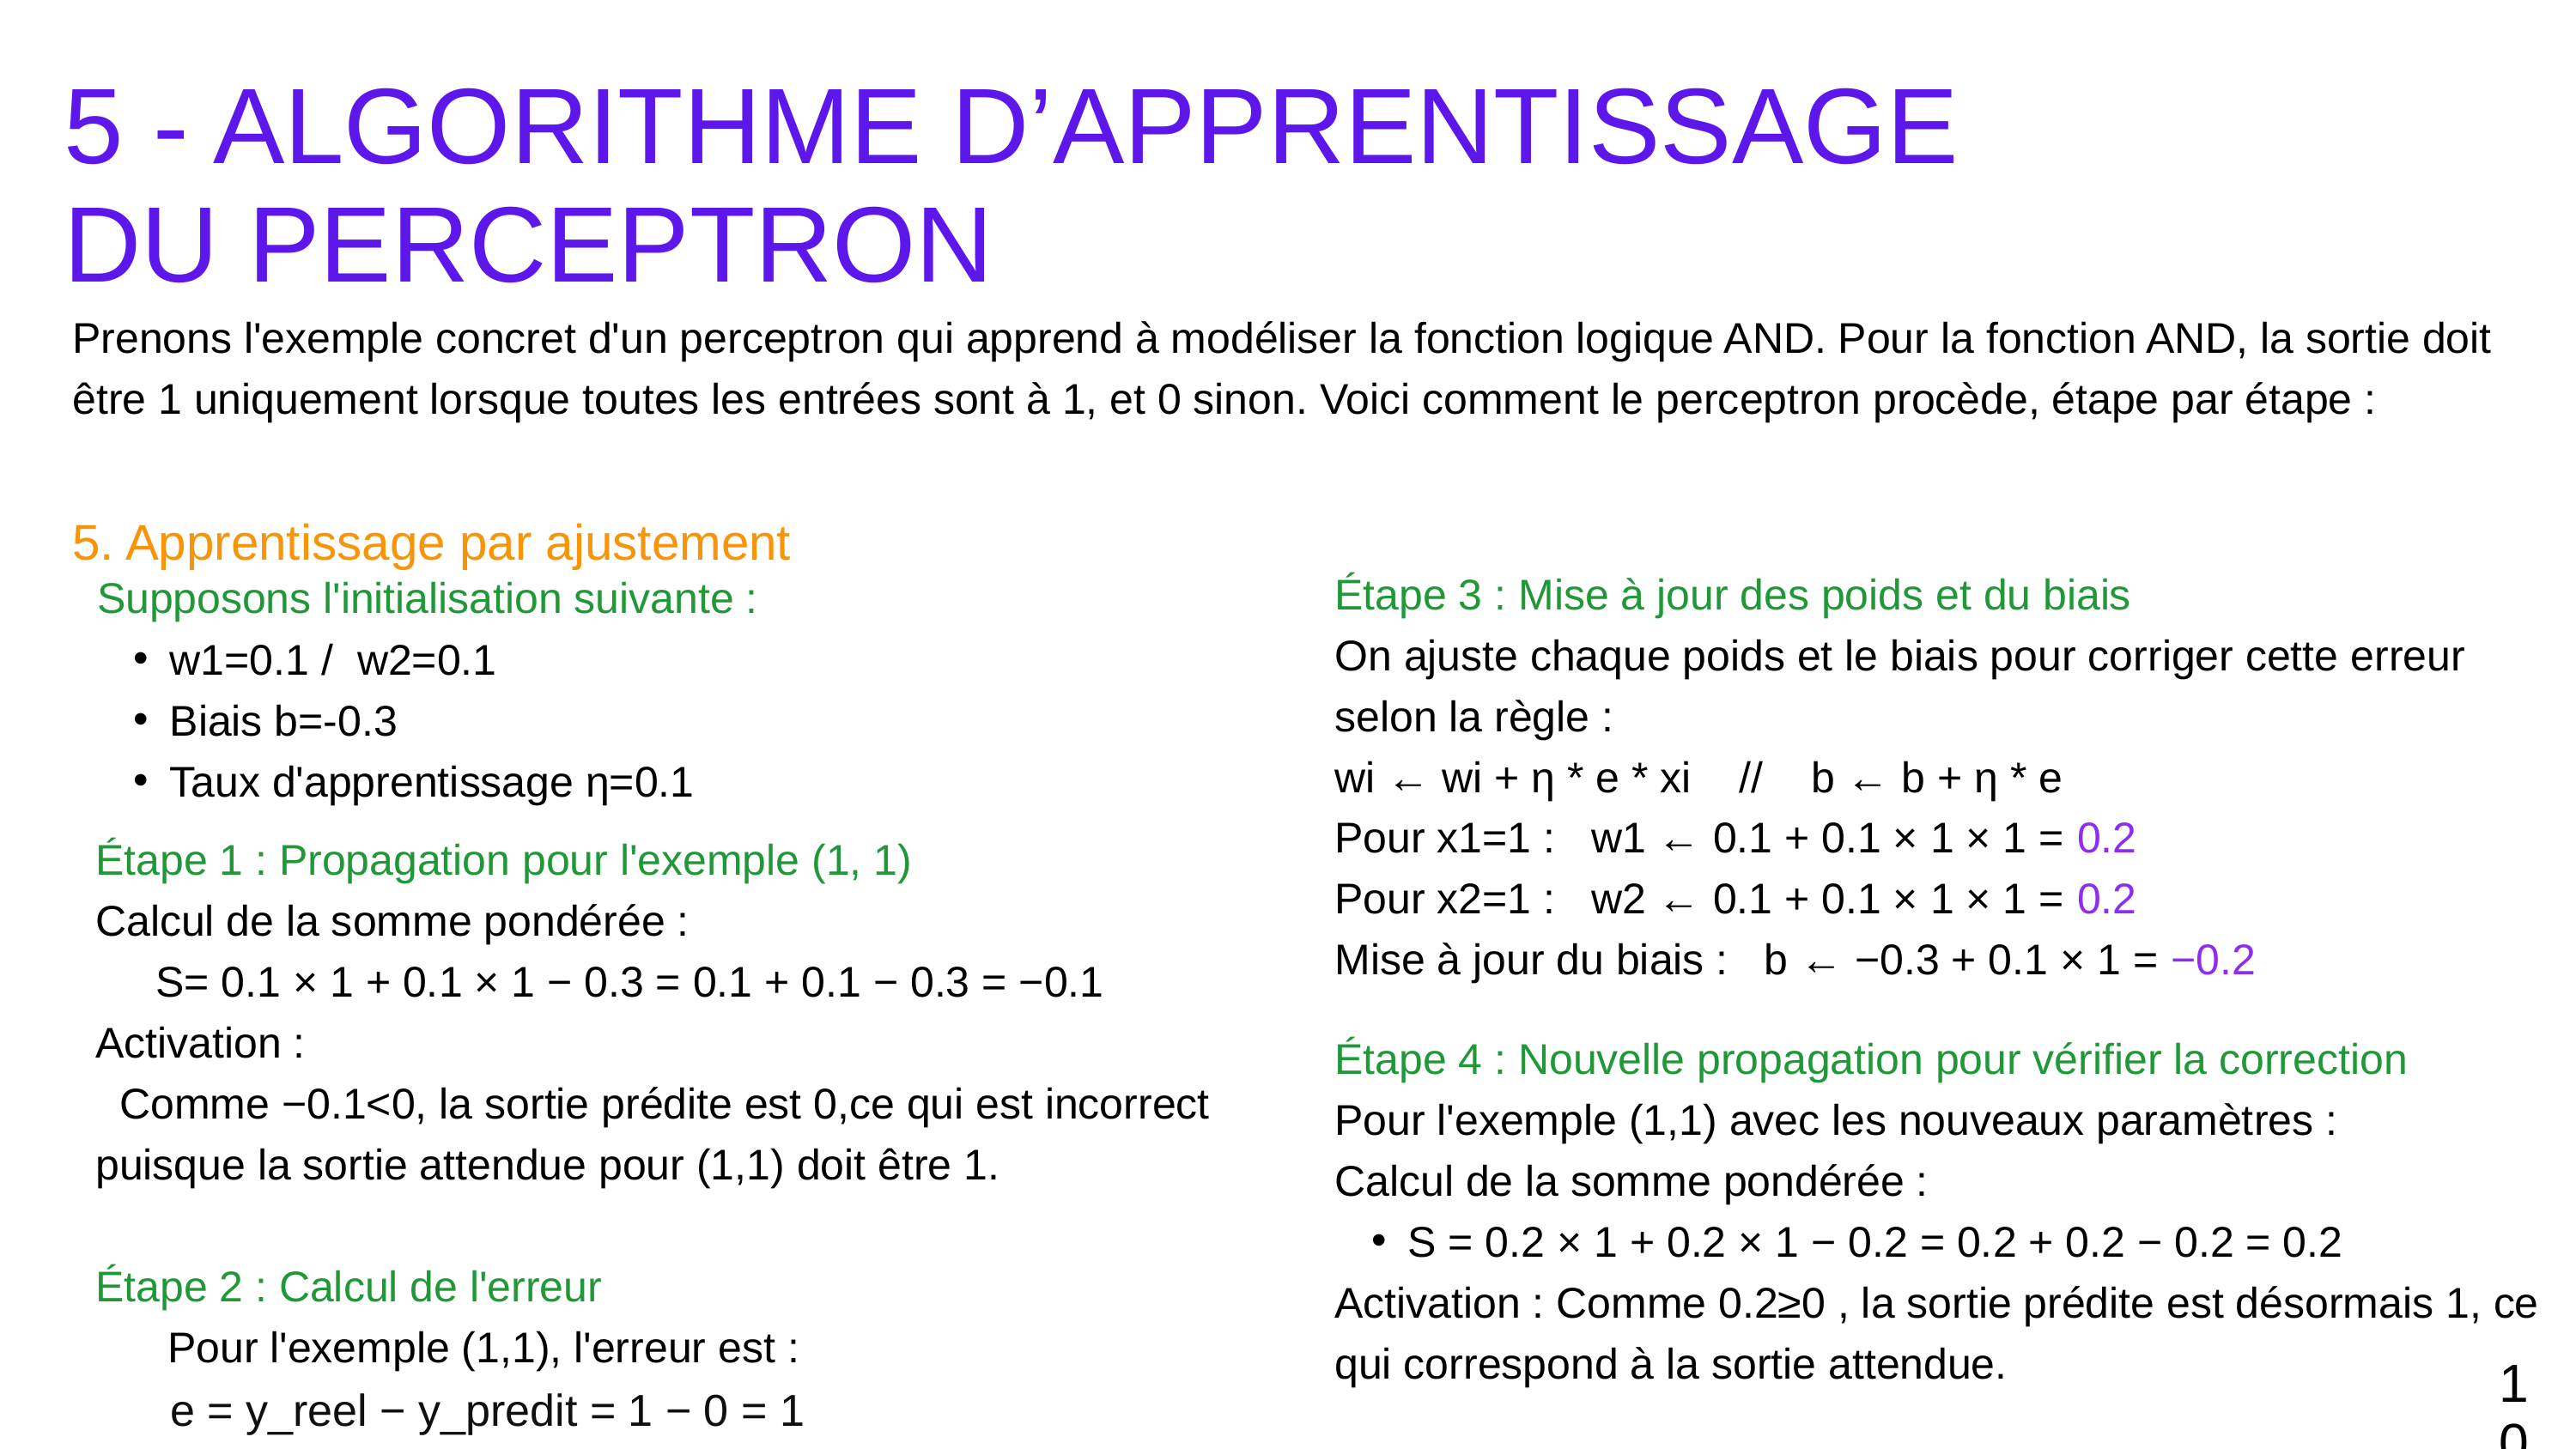

5 - ALGORITHME D’APPRENTISSAGE DU PERCEPTRON
Prenons l'exemple concret d'un perceptron qui apprend à modéliser la fonction logique AND. Pour la fonction AND, la sortie doit être 1 uniquement lorsque toutes les entrées sont à 1, et 0 sinon. Voici comment le perceptron procède, étape par étape :
5. Apprentissage par ajustement
Étape 3 : Mise à jour des poids et du biais
On ajuste chaque poids et le biais pour corriger cette erreur selon la règle :
wi ← wi + η * e * xi    //    b ← b + η * e
Pour x1=1 :   w1 ← 0.1 + 0.1 × 1 × 1 = 0.2
Pour x2=1 :   w2 ← 0.1 + 0.1 × 1 × 1 = 0.2
Mise à jour du biais :   b ← −0.3 + 0.1 × 1 = −0.2
Supposons l'initialisation suivante :
w1=0.1 /  w2=0.1
Biais b=-0.3
Taux d'apprentissage η=0.1
Étape 1 : Propagation pour l'exemple (1, 1)
Calcul de la somme pondérée :
     S= 0.1 × 1 + 0.1 × 1 − 0.3 = 0.1 + 0.1 − 0.3 = −0.1
Activation :
  Comme −0.1<0, la sortie prédite est 0,ce qui est incorrect puisque la sortie attendue pour (1,1) doit être 1.

Étape 2 : Calcul de l'erreur
      Pour l'exemple (1,1), l'erreur est :
      e = y_reel − y_predit = 1 − 0 = 1
Étape 4 : Nouvelle propagation pour vérifier la correction
Pour l'exemple (1,1) avec les nouveaux paramètres :
Calcul de la somme pondérée :
S = 0.2 × 1 + 0.2 × 1 − 0.2 = 0.2 + 0.2 − 0.2 = 0.2
Activation : Comme 0.2≥0 , la sortie prédite est désormais 1, ce qui correspond à la sortie attendue.
10